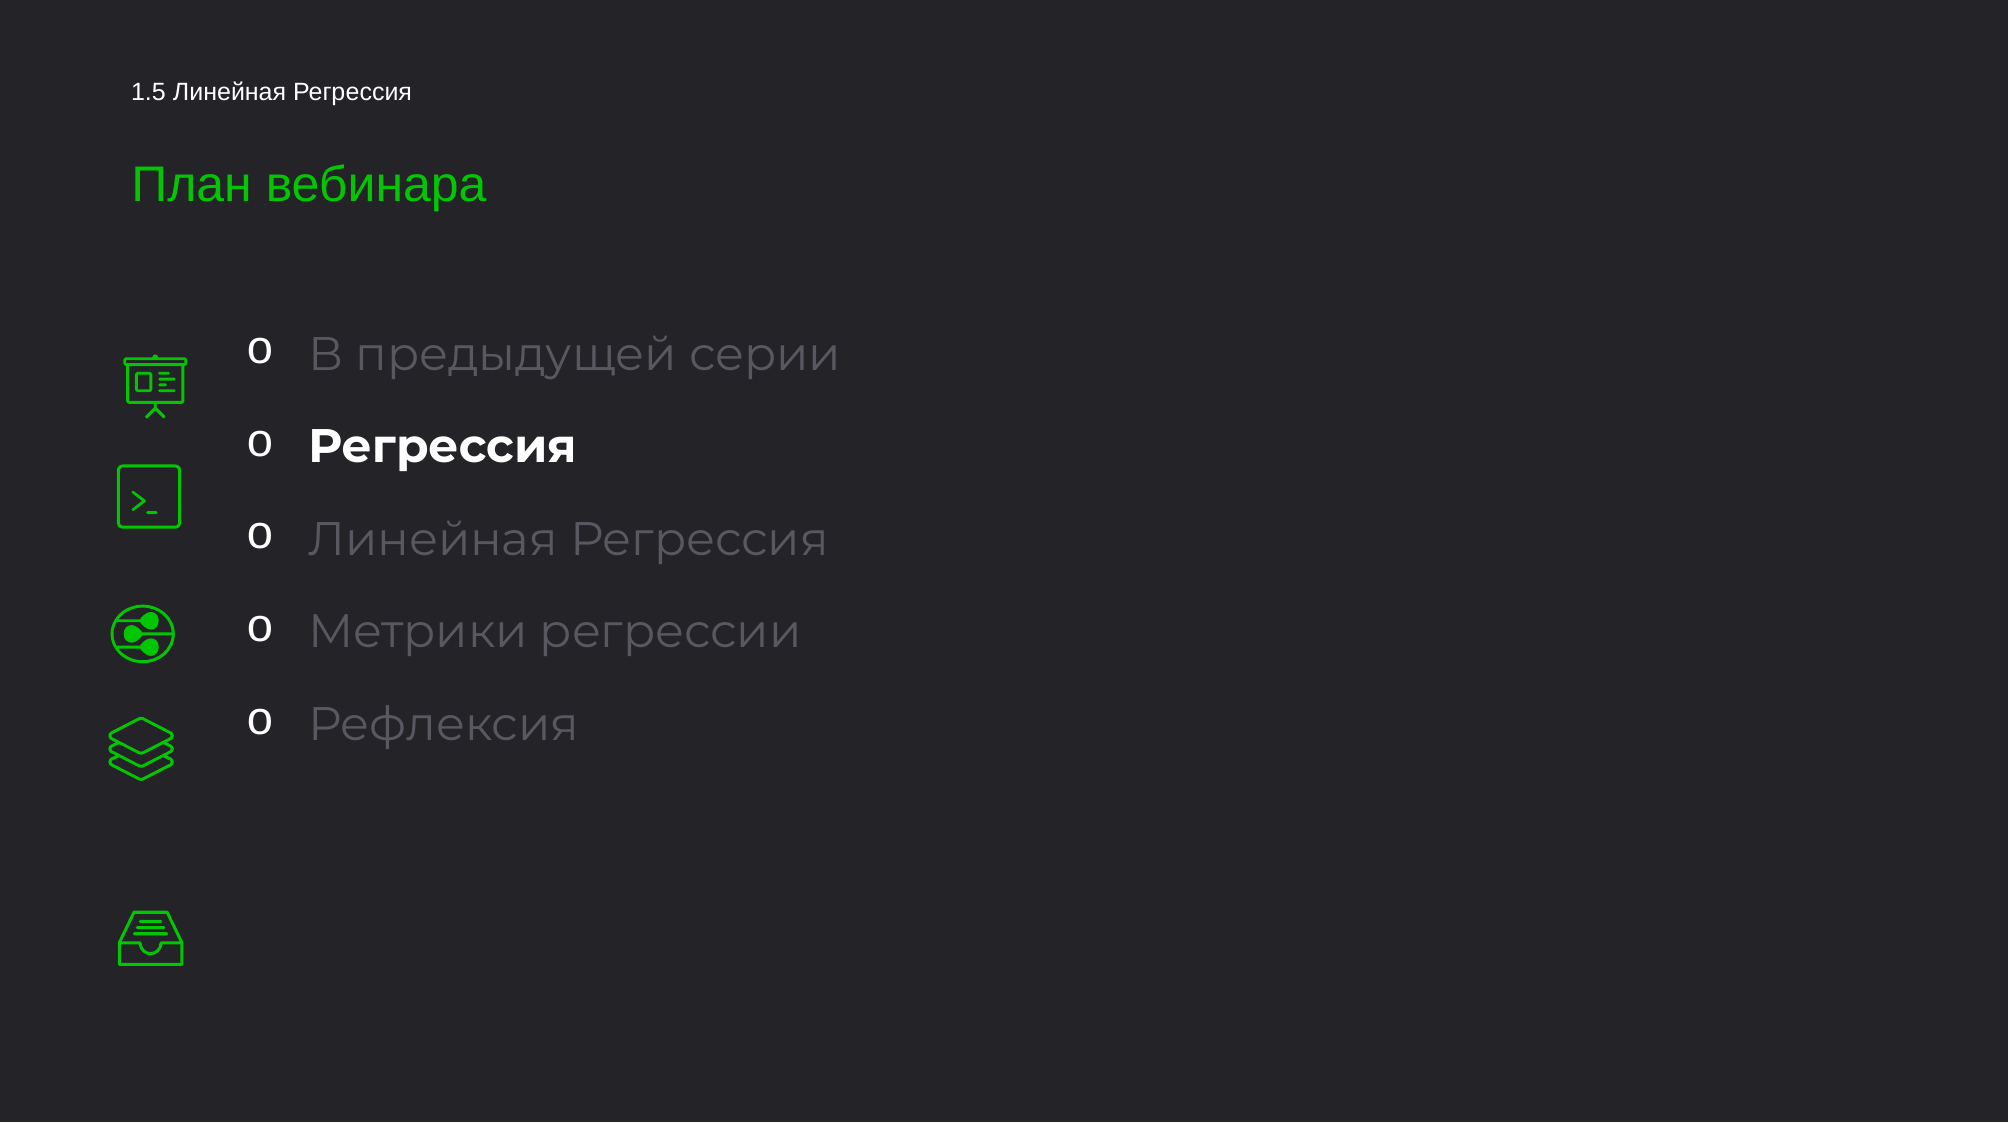

1.5 Линейная Регрессия
План вебинара
В предыдущей серии
Регрессия
Линейная Регрессия
Метрики регрессии
Рефлексия